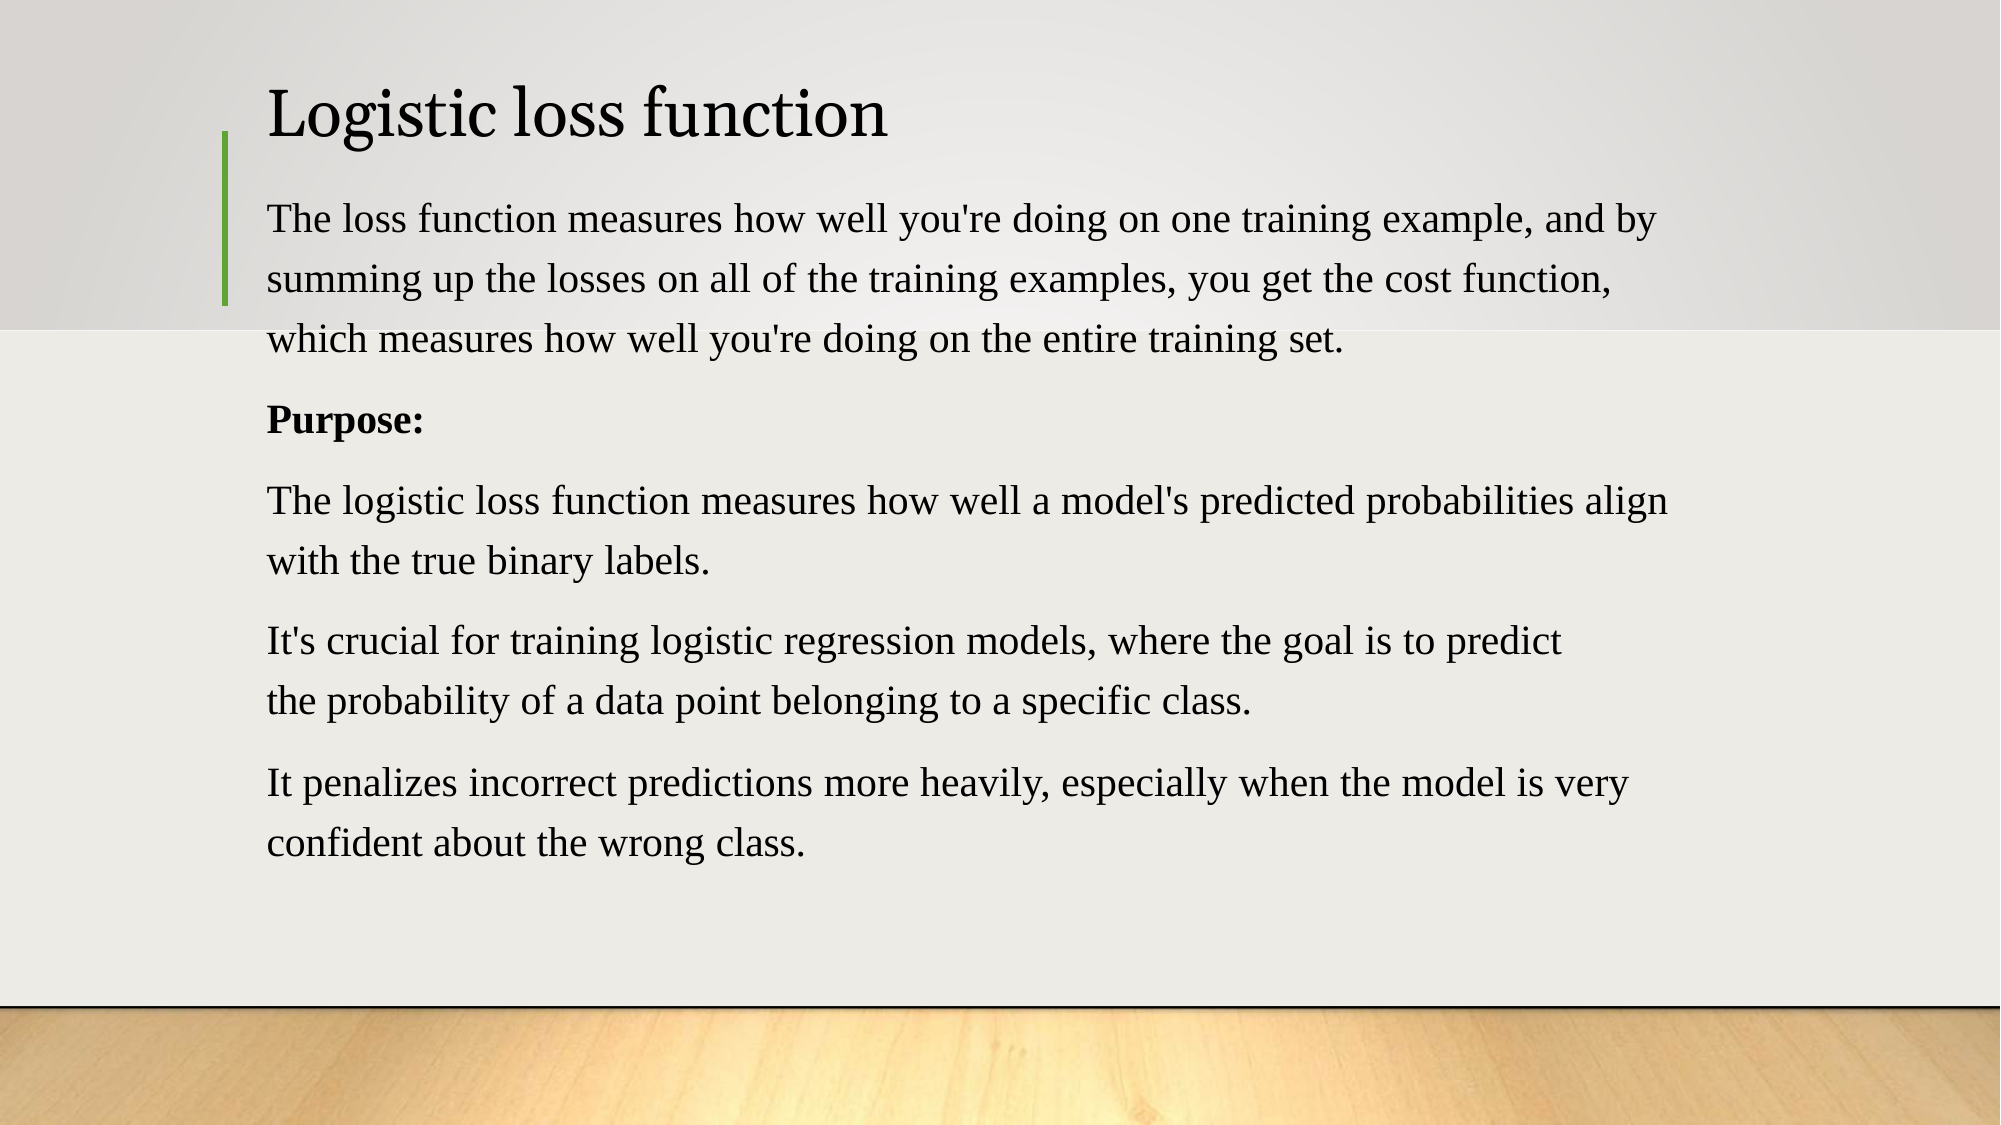

# Logistic loss function
The loss function measures how well you're doing on one training example, and by summing up the losses on all of the training examples, you get the cost function, which measures how well you're doing on the entire training set.
Purpose:
The logistic loss function measures how well a model's predicted probabilities align with the true binary labels.
It's crucial for training logistic regression models, where the goal is to predict the probability of a data point belonging to a specific class.
It penalizes incorrect predictions more heavily, especially when the model is very confident about the wrong class.